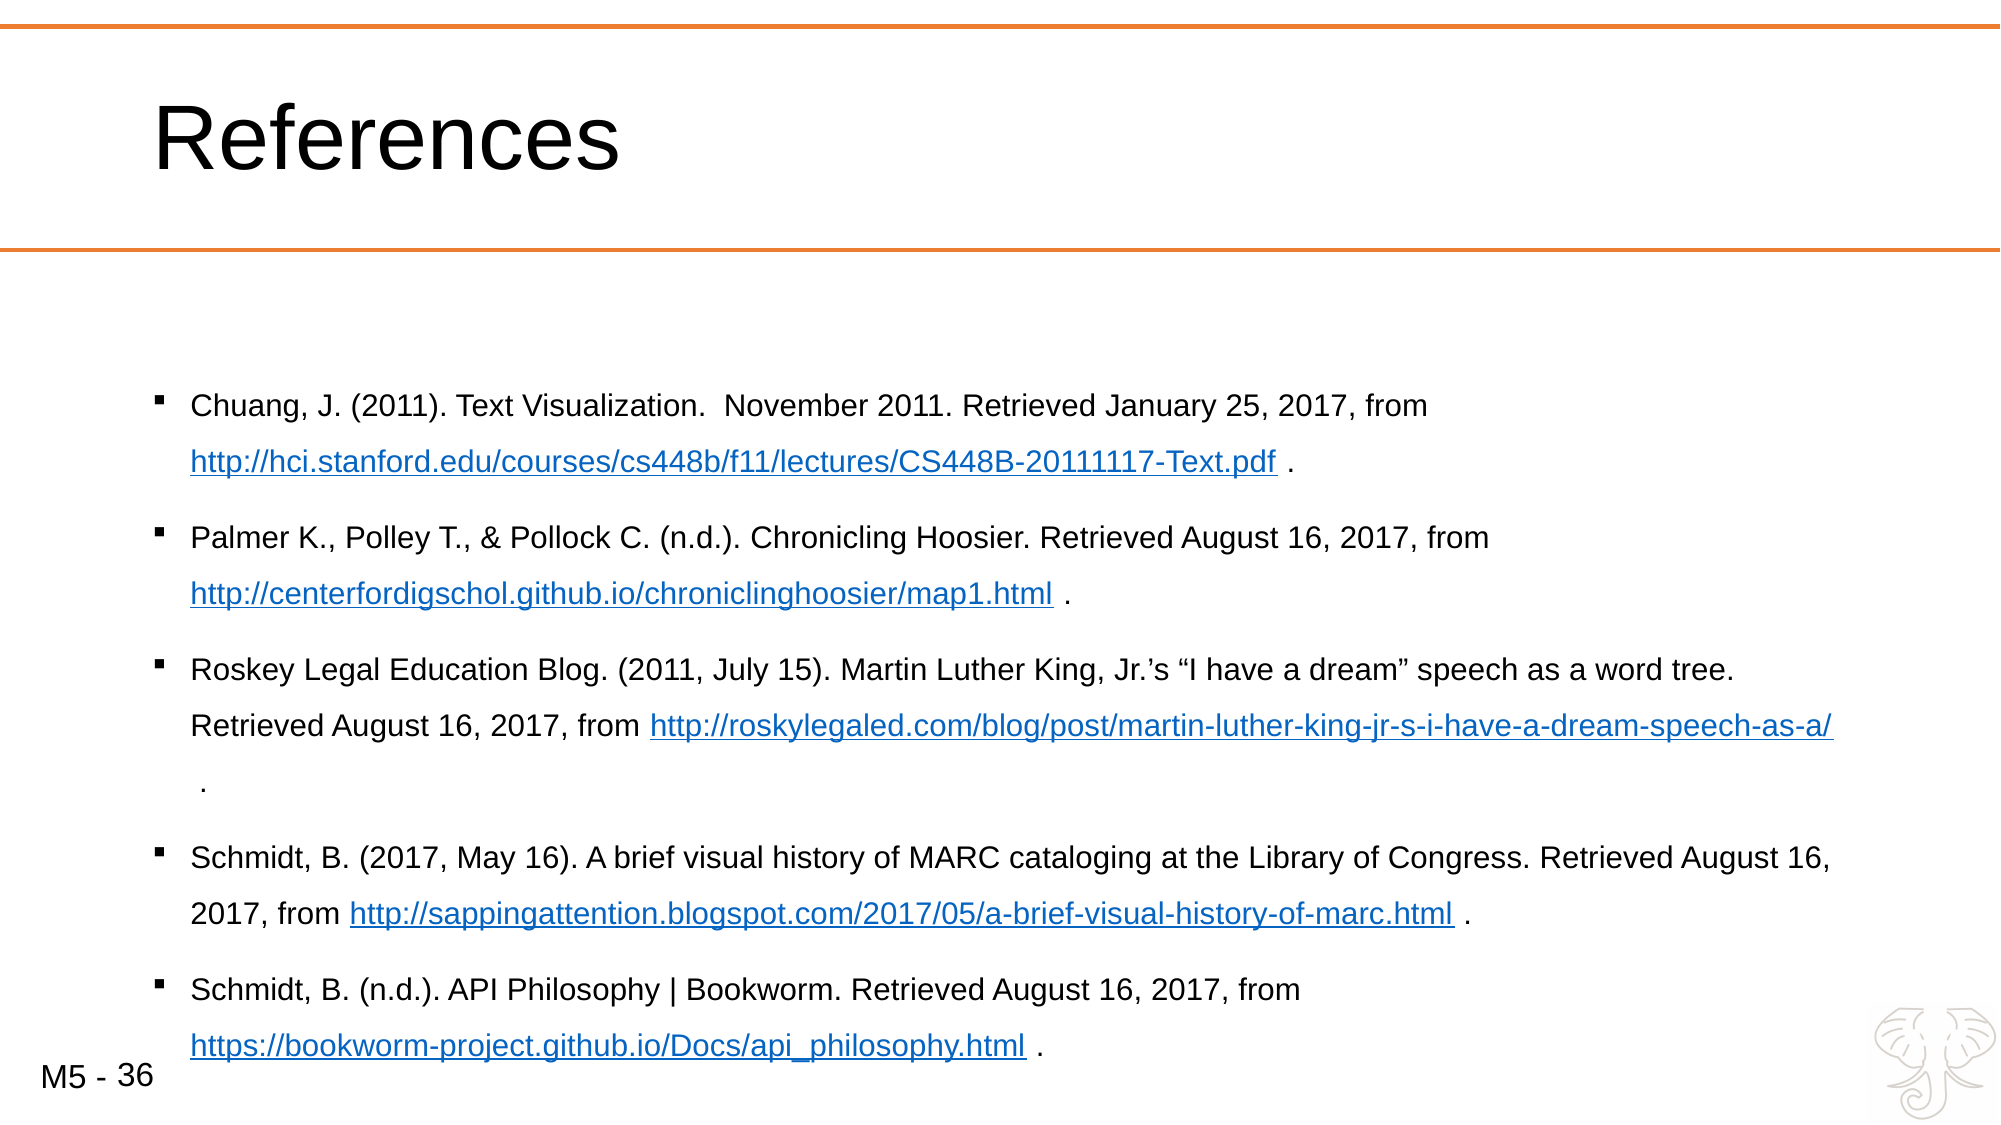

# References
Chuang, J. (2011). Text Visualization.  November 2011. Retrieved January 25, 2017, from http://hci.stanford.edu/courses/cs448b/f11/lectures/CS448B-20111117-Text.pdf .
Palmer K., Polley T., & Pollock C. (n.d.). Chronicling Hoosier. Retrieved August 16, 2017, from http://centerfordigschol.github.io/chroniclinghoosier/map1.html .
Roskey Legal Education Blog. (2011, July 15). Martin Luther King, Jr.’s “I have a dream” speech as a word tree. Retrieved August 16, 2017, from http://roskylegaled.com/blog/post/martin-luther-king-jr-s-i-have-a-dream-speech-as-a/ .
Schmidt, B. (2017, May 16). A brief visual history of MARC cataloging at the Library of Congress. Retrieved August 16, 2017, from http://sappingattention.blogspot.com/2017/05/a-brief-visual-history-of-marc.html .
Schmidt, B. (n.d.). API Philosophy | Bookworm. Retrieved August 16, 2017, from https://bookworm-project.github.io/Docs/api_philosophy.html .

36